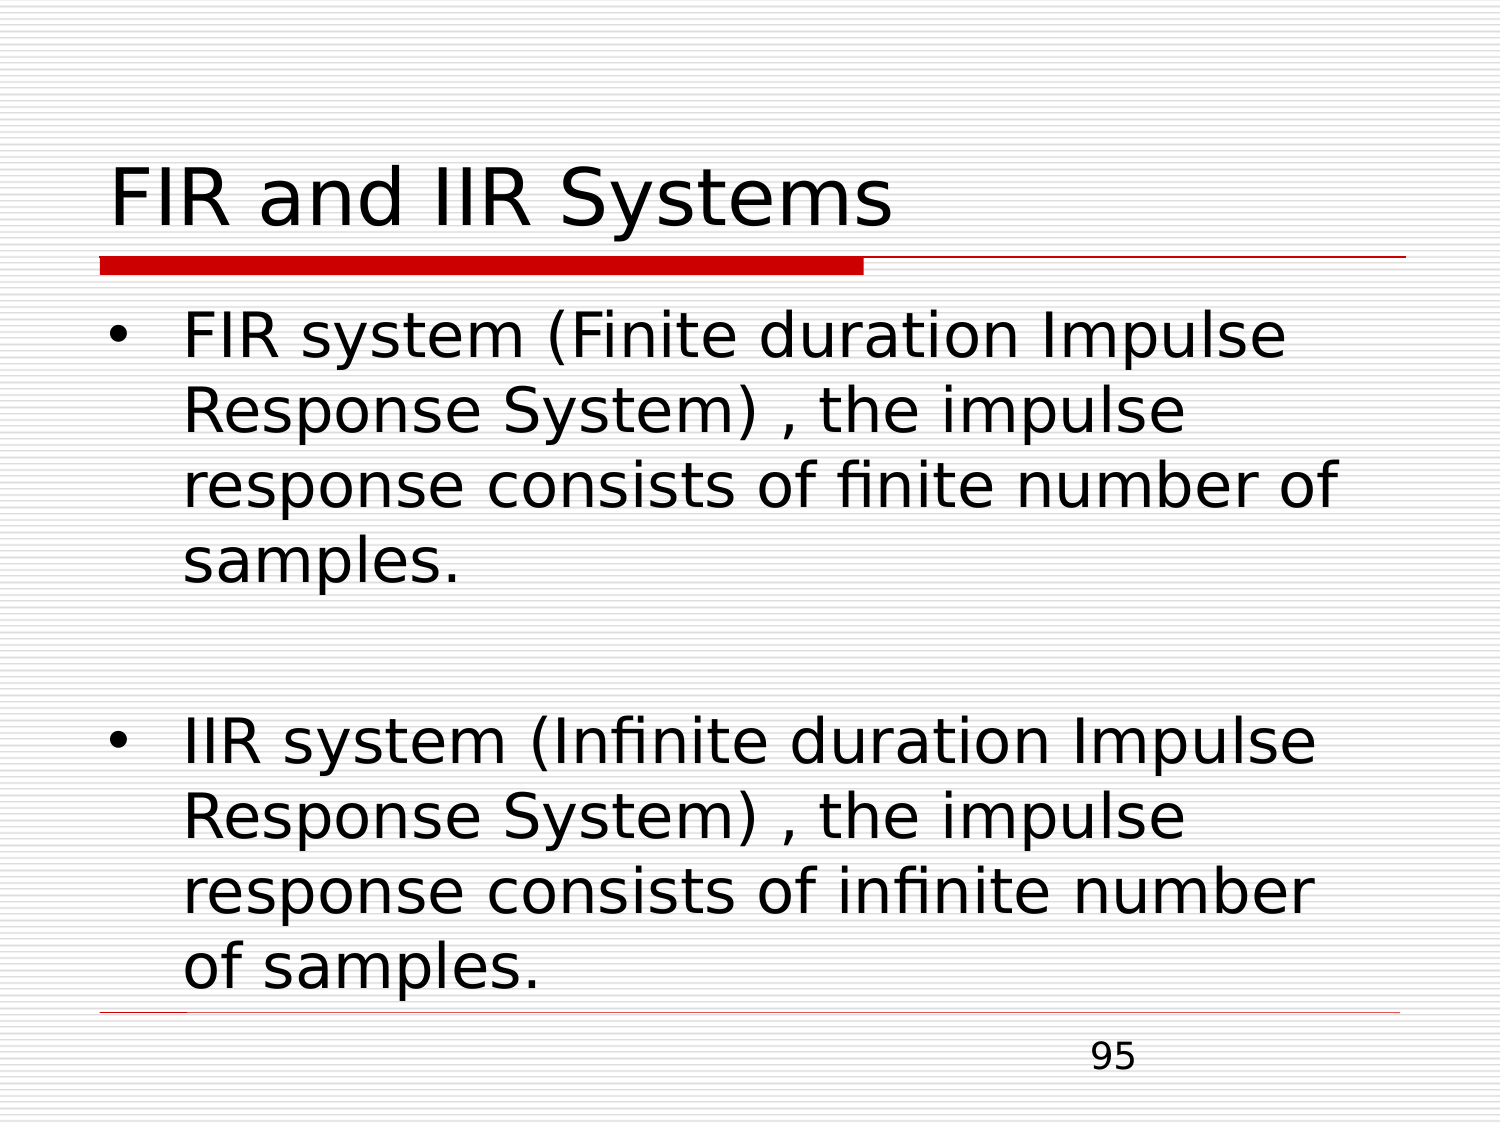

# FIR and IIR Systems
FIR system (Finite duration Impulse Response System) , the impulse response consists of finite number of samples.

IIR system (Infinite duration Impulse Response System) , the impulse response consists of infinite number of samples.

95